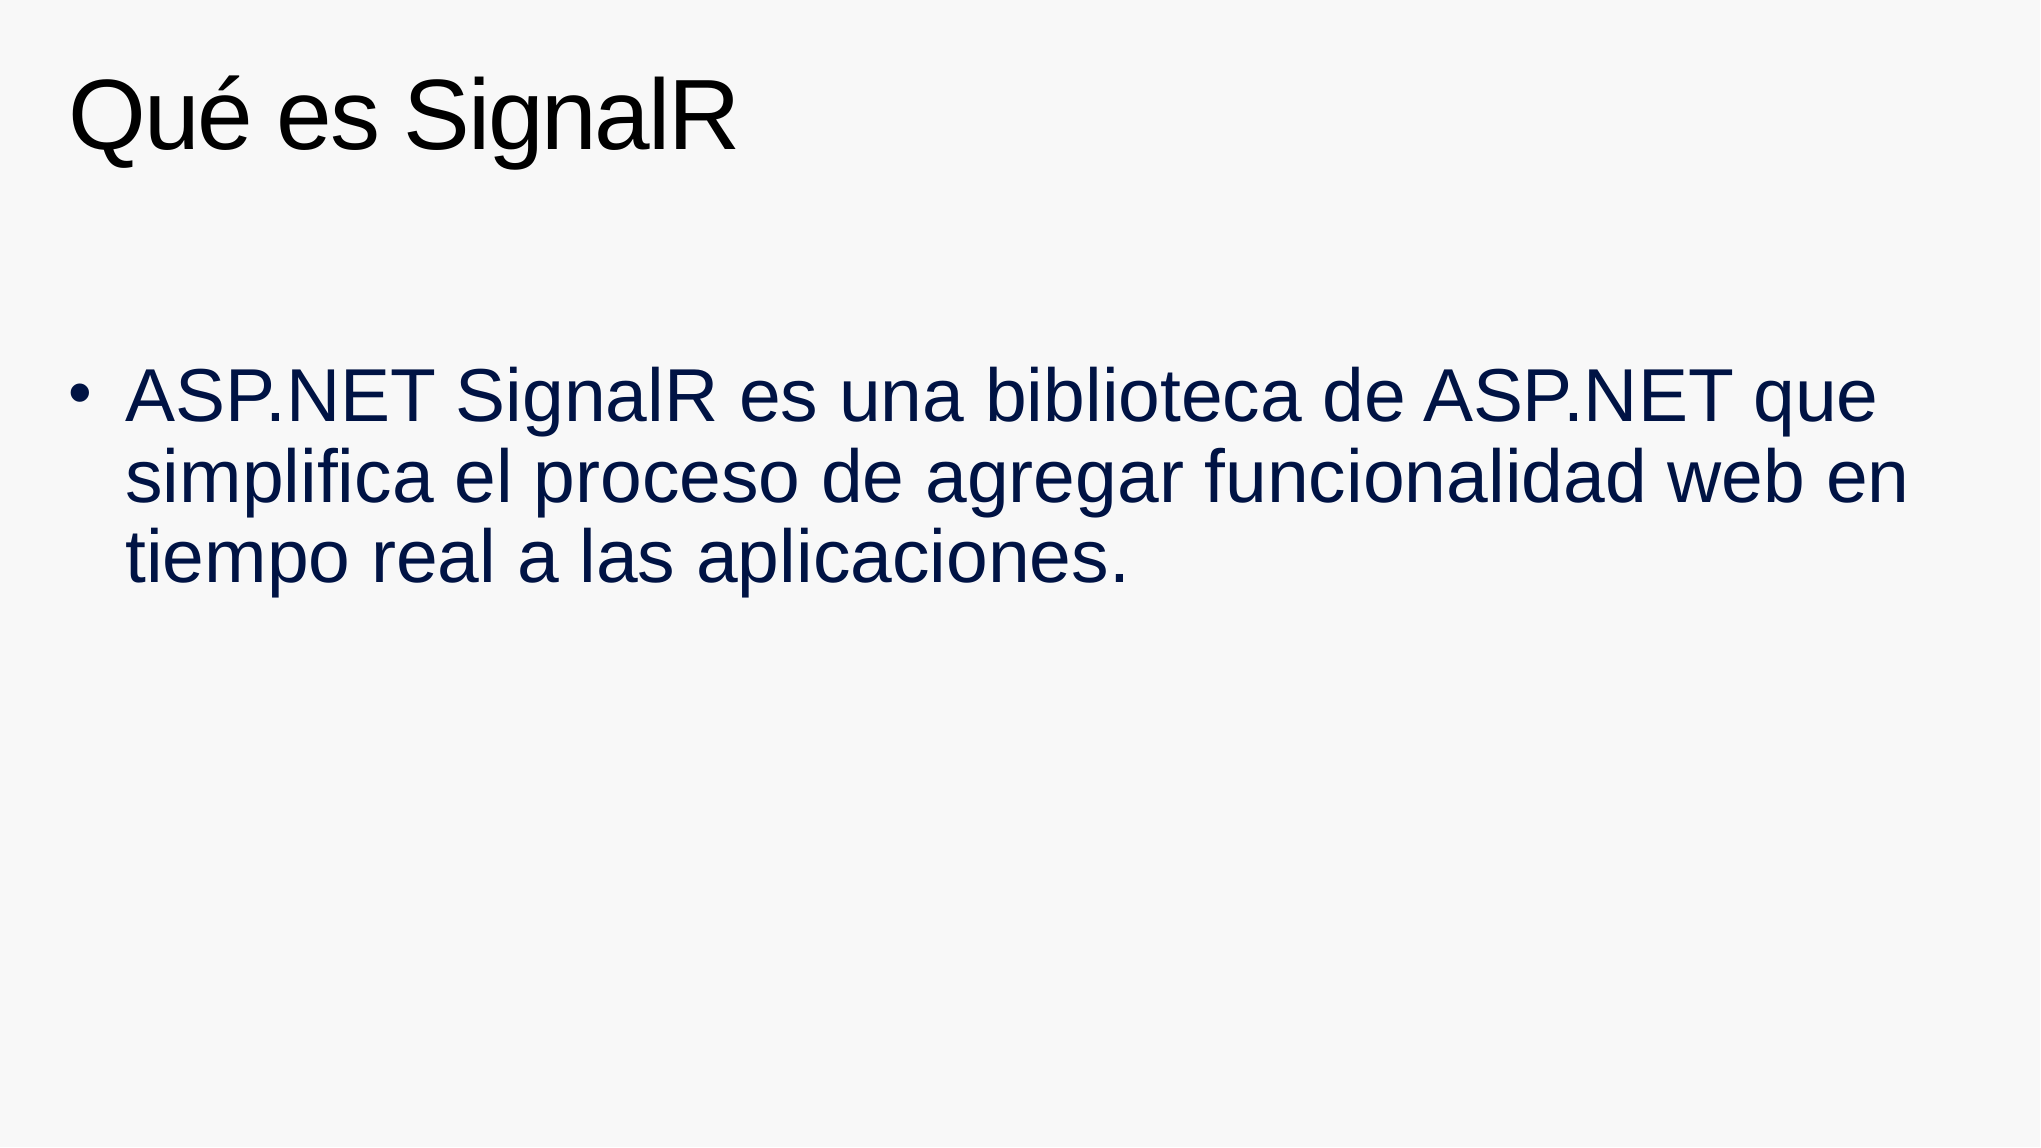

# Qué es SignalR
ASP.NET SignalR es una biblioteca de ASP.NET que simplifica el proceso de agregar funcionalidad web en tiempo real a las aplicaciones.